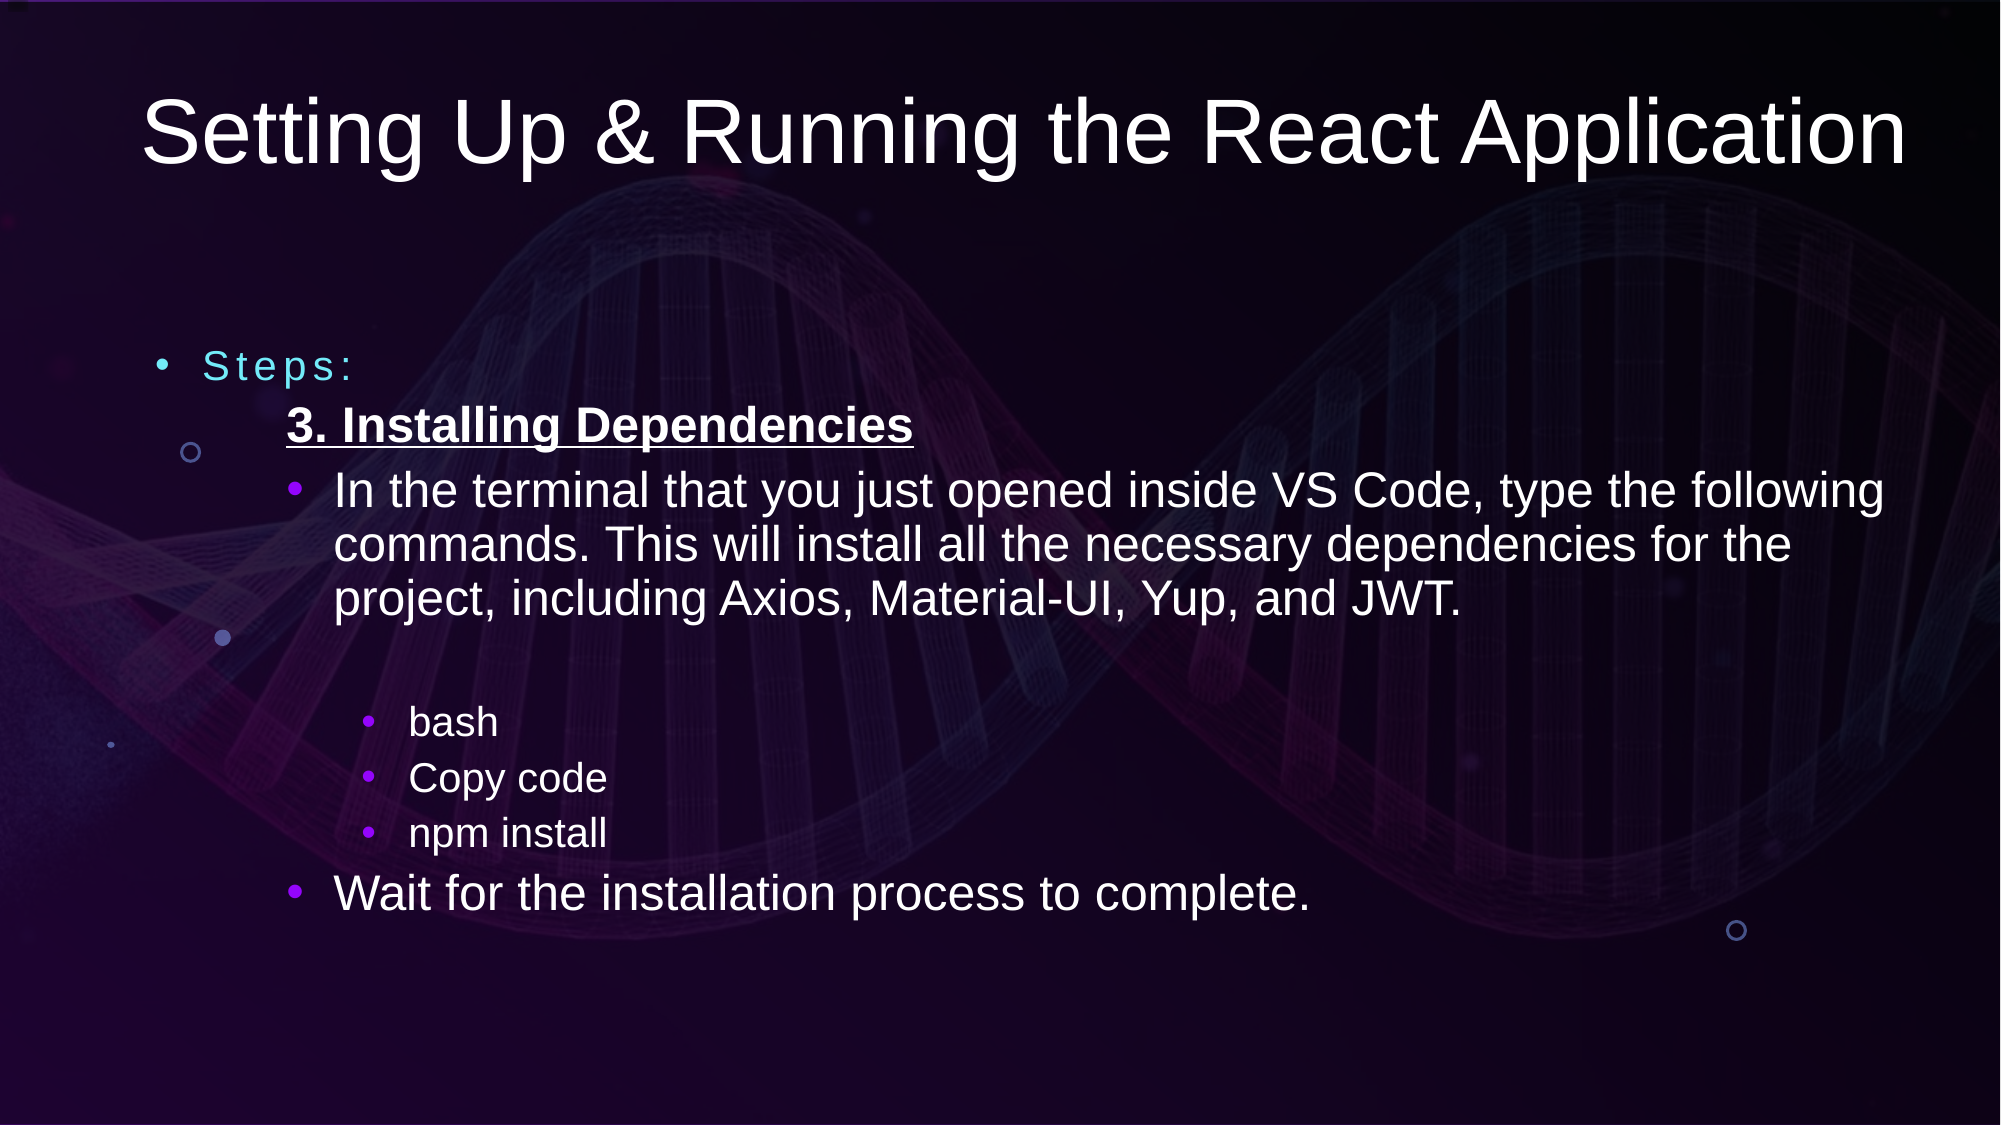

# Setting Up & Running the React Application

Steps:
3. Installing Dependencies
In the terminal that you just opened inside VS Code, type the following commands. This will install all the necessary dependencies for the project, including Axios, Material-UI, Yup, and JWT.

bash
Copy code
npm install
Wait for the installation process to complete.